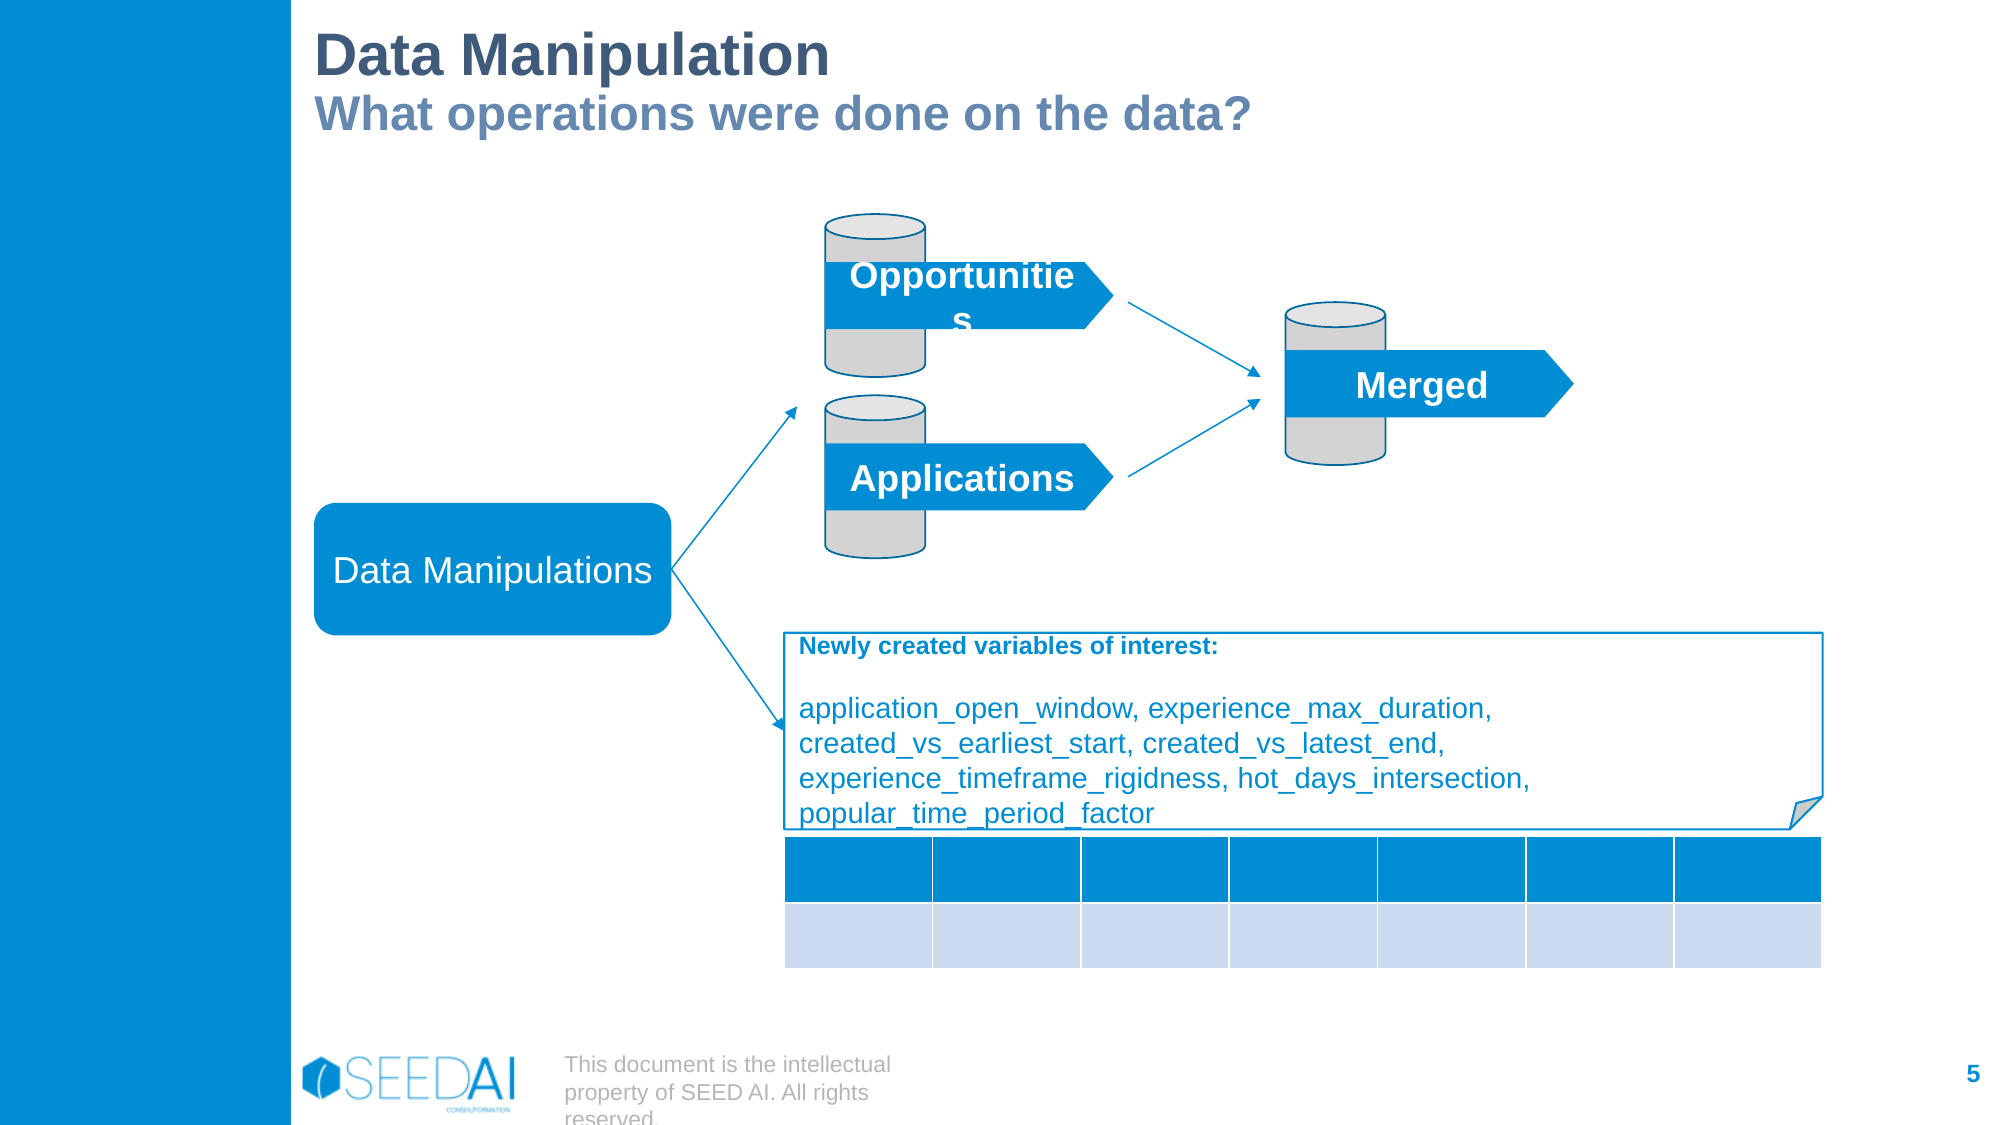

Data Manipulation
What operations were done on the data?

Opportunities

Merged

Applications

Data Manipulations

Newly created variables of interest:

application_open_window, experience_max_duration, created_vs_earliest_start, created_vs_latest_end, experience_timeframe_rigidness, hot_days_intersection, popular_time_period_factor
|  |  |  |  |  |  |  |
| --- | --- | --- | --- | --- | --- | --- |
|  |  |  |  |  |  |  |
5